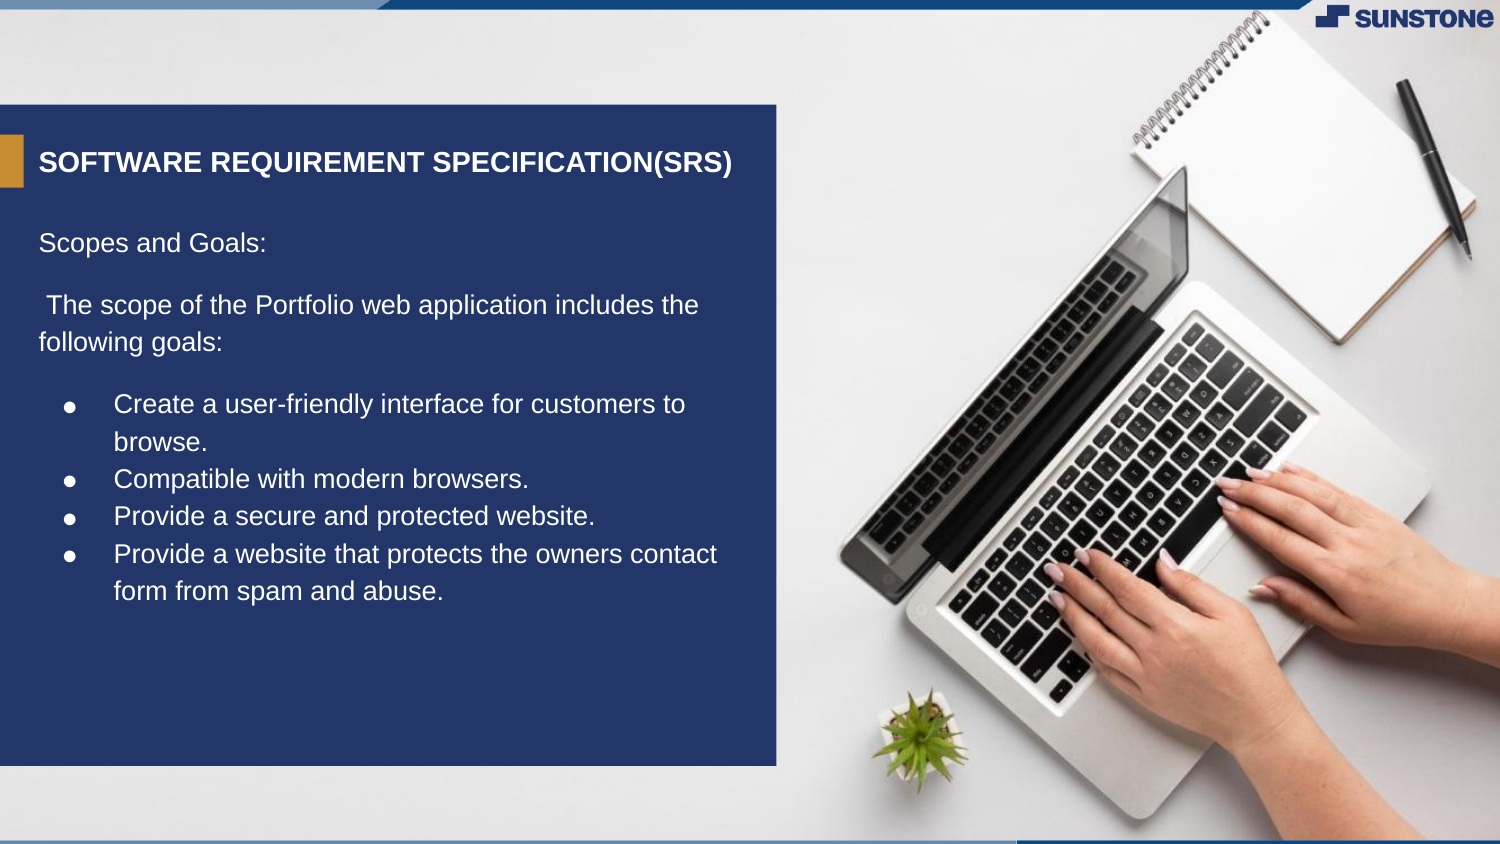

# SOFTWARE REQUIREMENT SPECIFICATION(SRS)
Scopes and Goals:
 The scope of the Portfolio web application includes the following goals:
Create a user-friendly interface for customers to browse.
Compatible with modern browsers.
Provide a secure and protected website.
Provide a website that protects the owners contact form from spam and abuse.